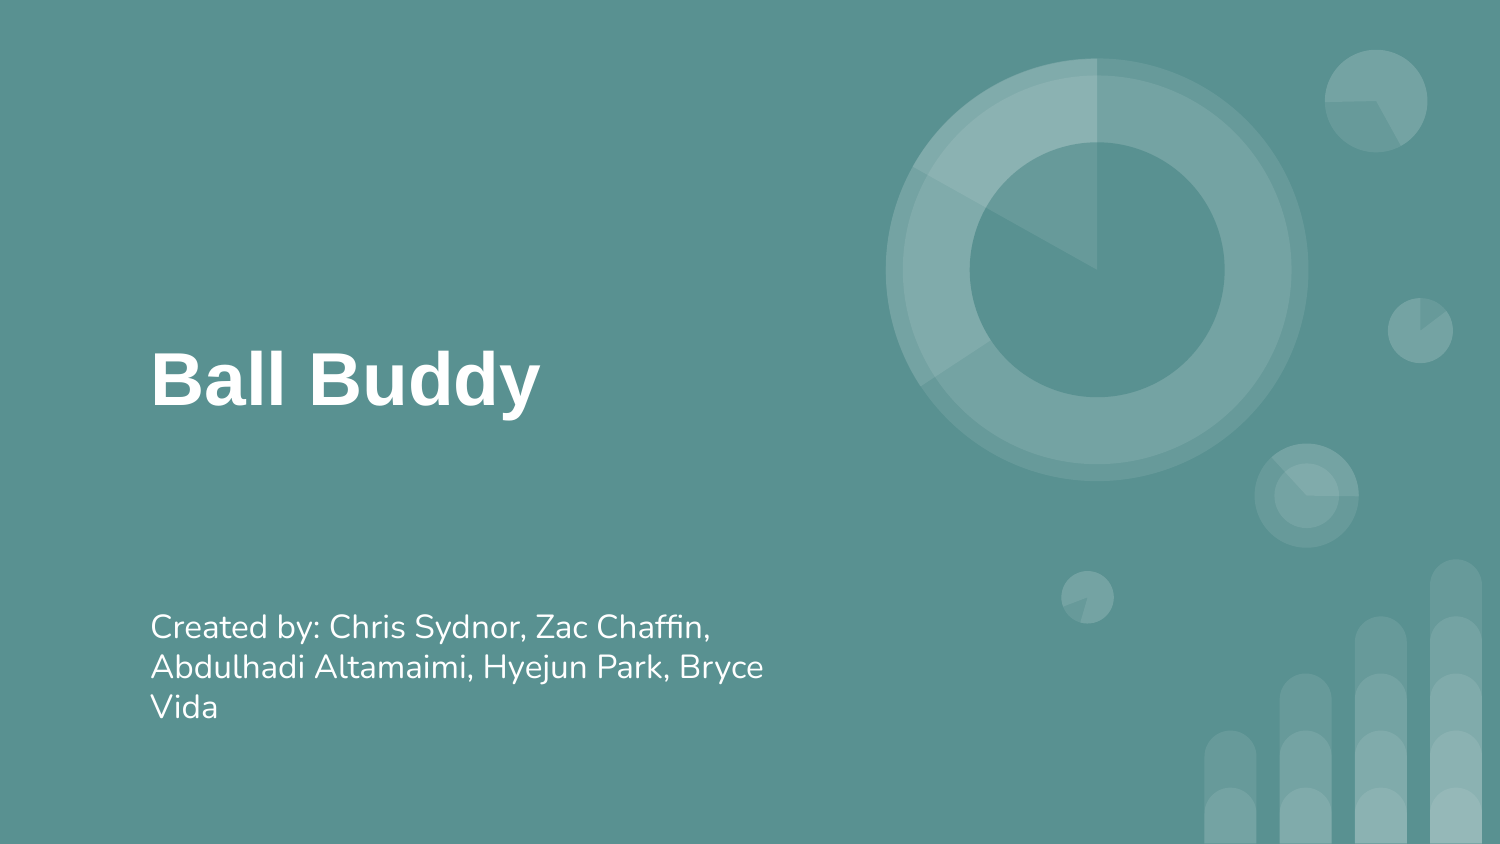

# Ball Buddy
Created by: Chris Sydnor, Zac Chaffin, Abdulhadi Altamaimi, Hyejun Park, Bryce Vida